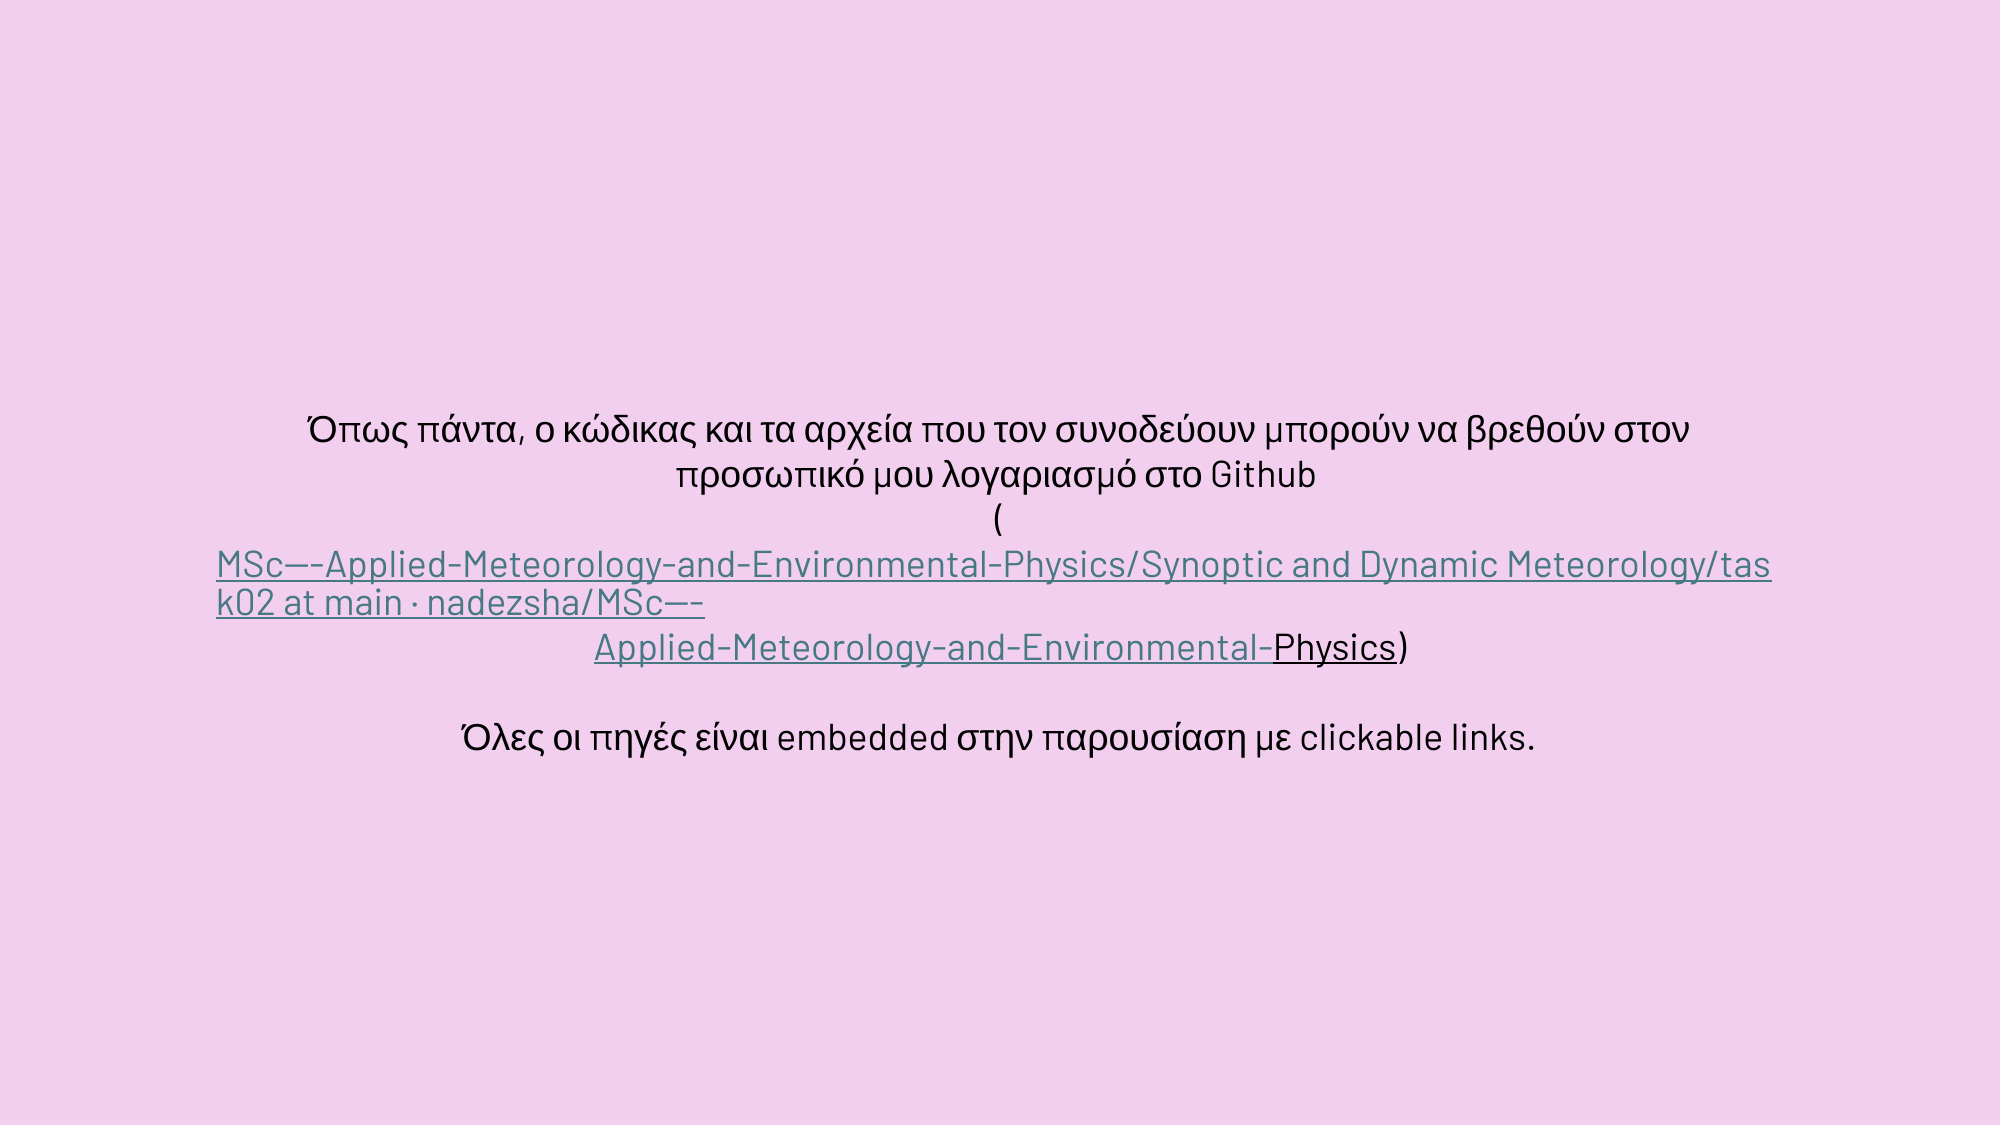

Όπως πάντα, ο κώδικας και τα αρχεία που τον συνοδεύουν μπορούν να βρεθούν στον προσωπικό μου λογαριασμό στο Github
(MSc---Applied-Meteorology-and-Environmental-Physics/Synoptic and Dynamic Meteorology/task02 at main · nadezsha/MSc---Applied-Meteorology-and-Environmental-Physics)

Όλες οι πηγές είναι embedded στην παρουσίαση με clickable links.